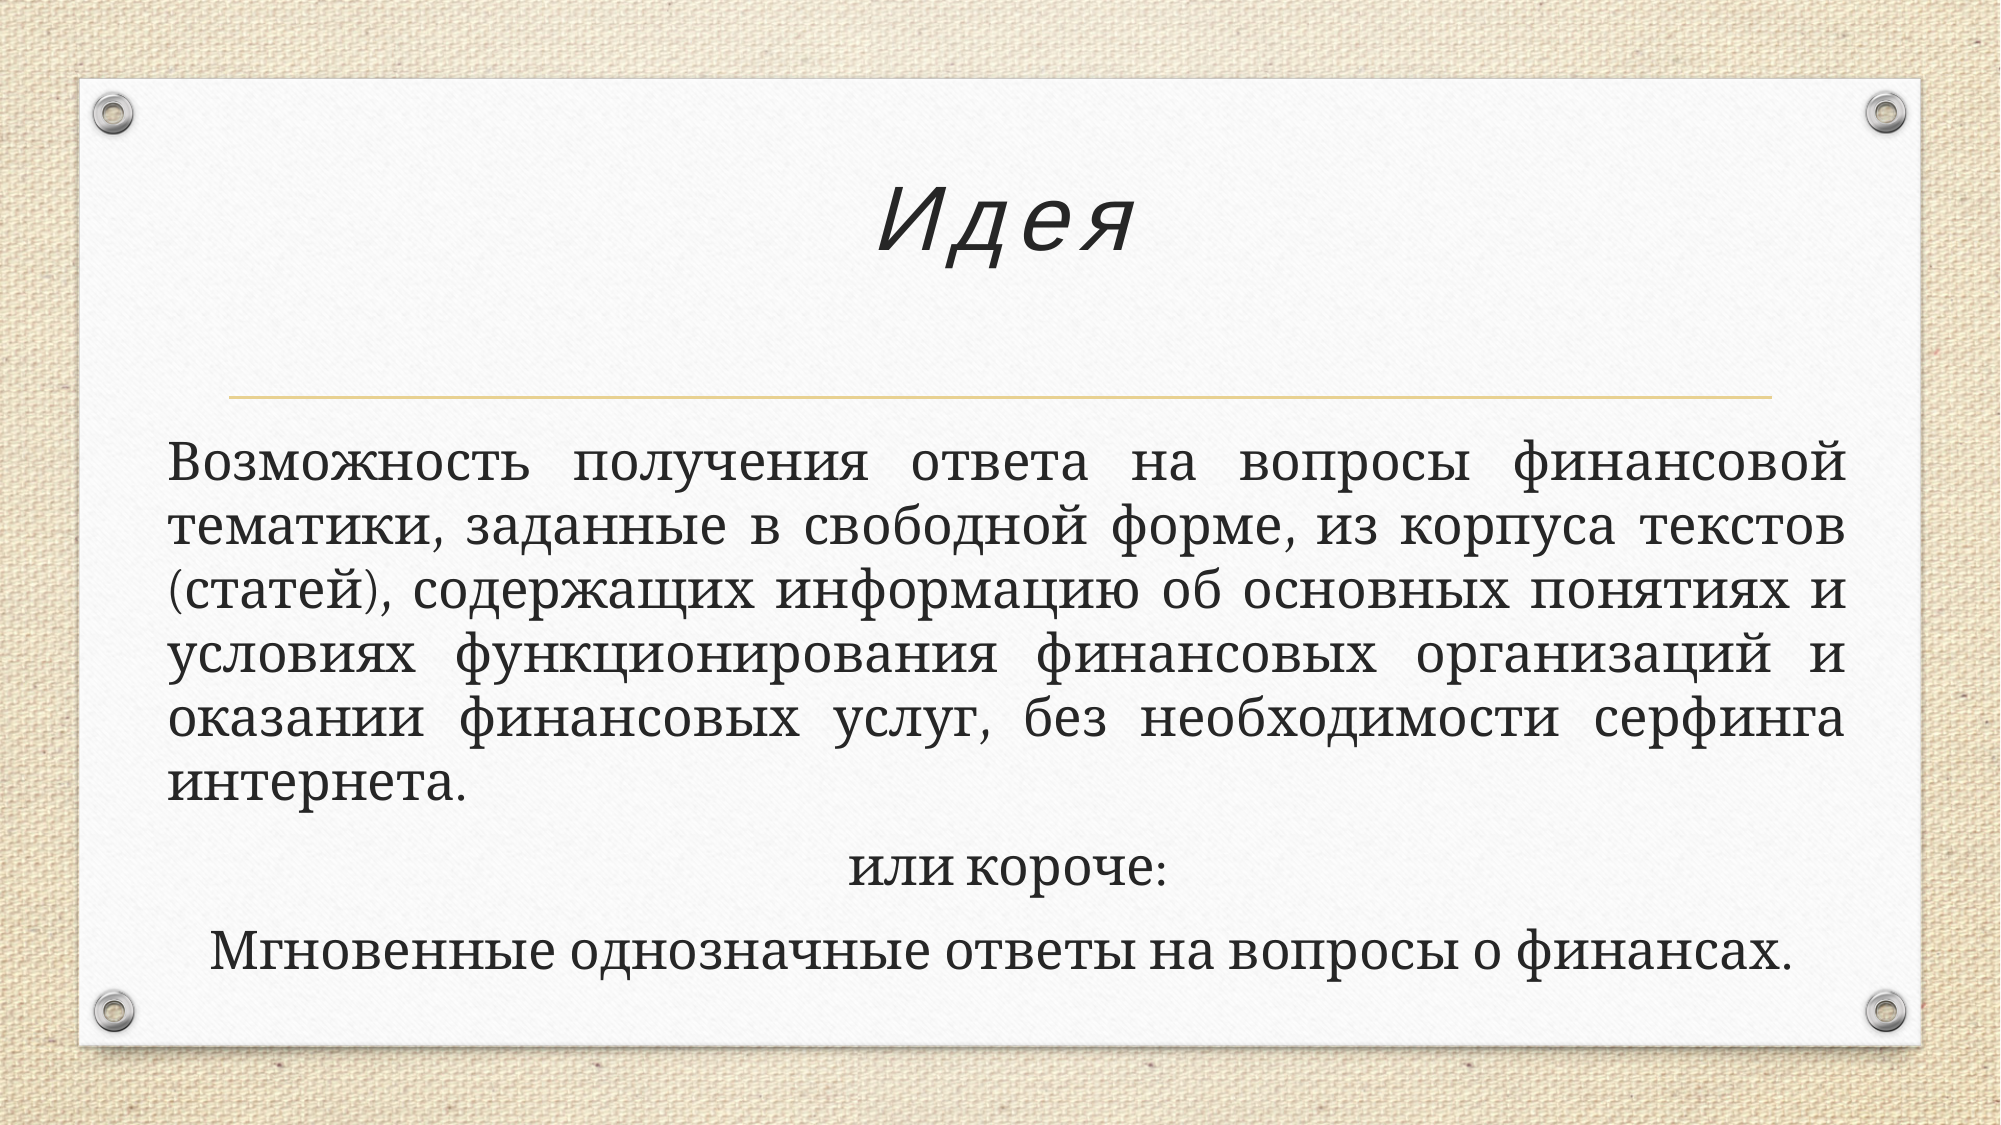

# Идея
Возможность получения ответа на вопросы финансовой тематики, заданные в свободной форме, из корпуса текстов (статей), содержащих информацию об основных понятиях и условиях функционирования финансовых организаций и оказании финансовых услуг, без необходимости серфинга интернета.
или короче:
Мгновенные однозначные ответы на вопросы о финансах.